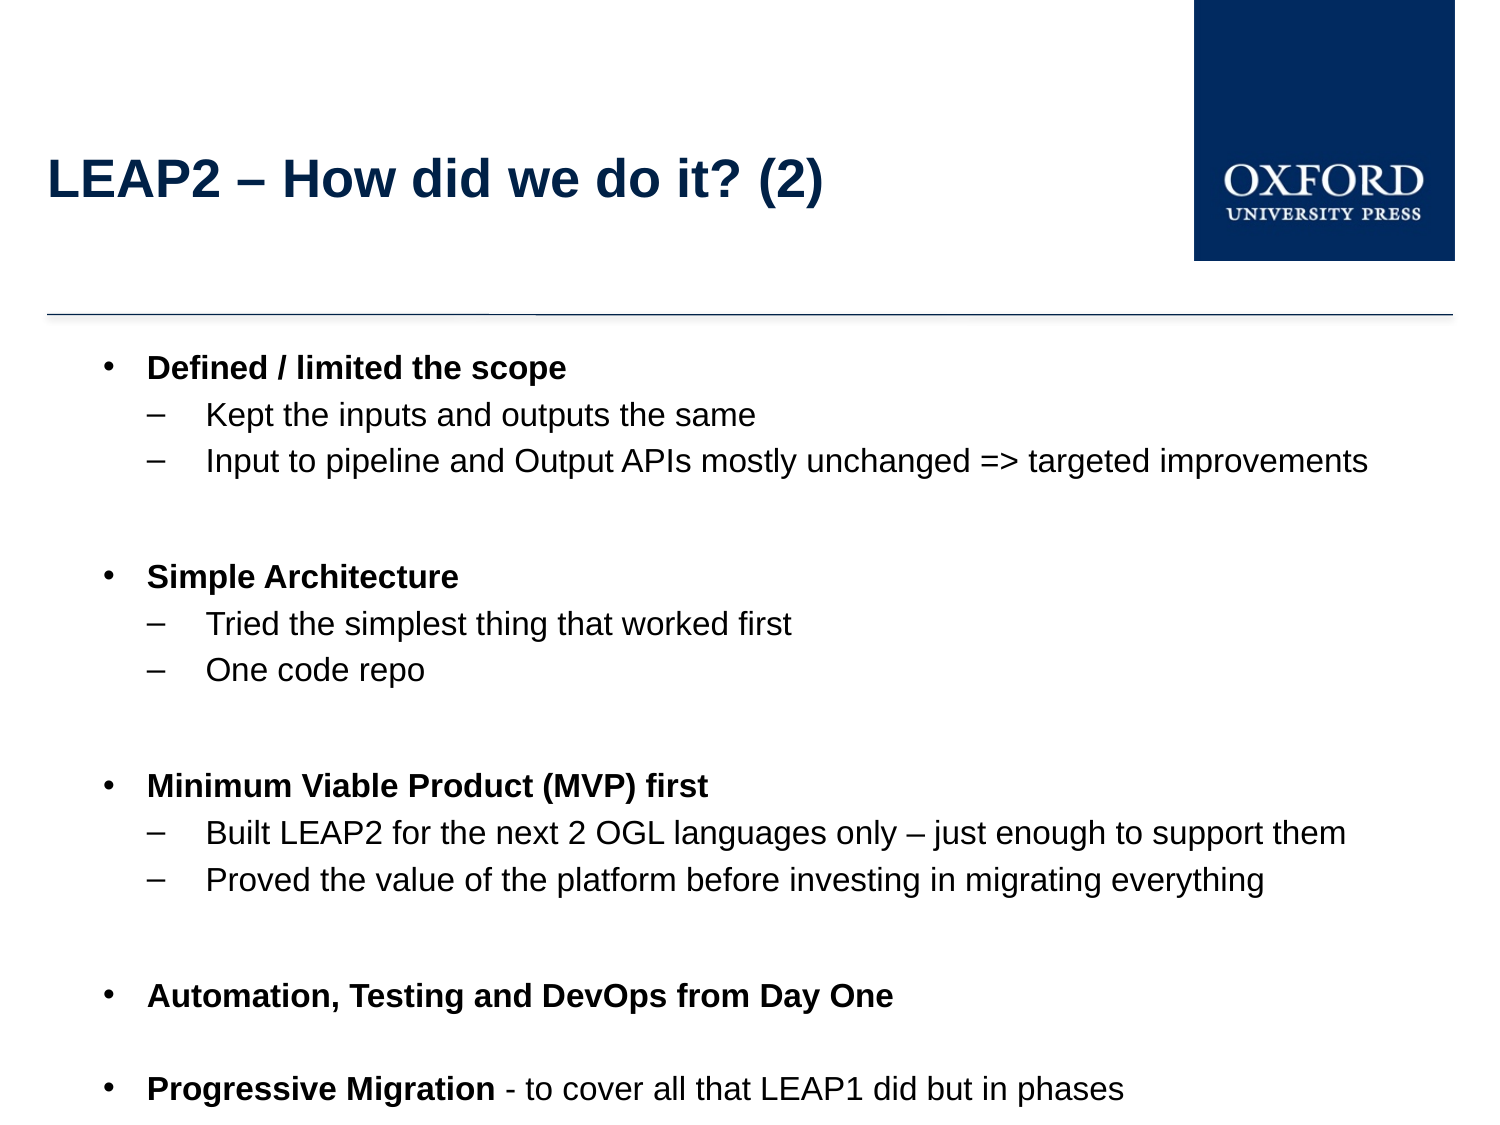

# LEAP2 – How did we do it? (2)
Defined / limited the scope
Kept the inputs and outputs the same
Input to pipeline and Output APIs mostly unchanged => targeted improvements

Simple Architecture
Tried the simplest thing that worked first
One code repo

Minimum Viable Product (MVP) first
Built LEAP2 for the next 2 OGL languages only – just enough to support them
Proved the value of the platform before investing in migrating everything

Automation, Testing and DevOps from Day One

Progressive Migration - to cover all that LEAP1 did but in phases